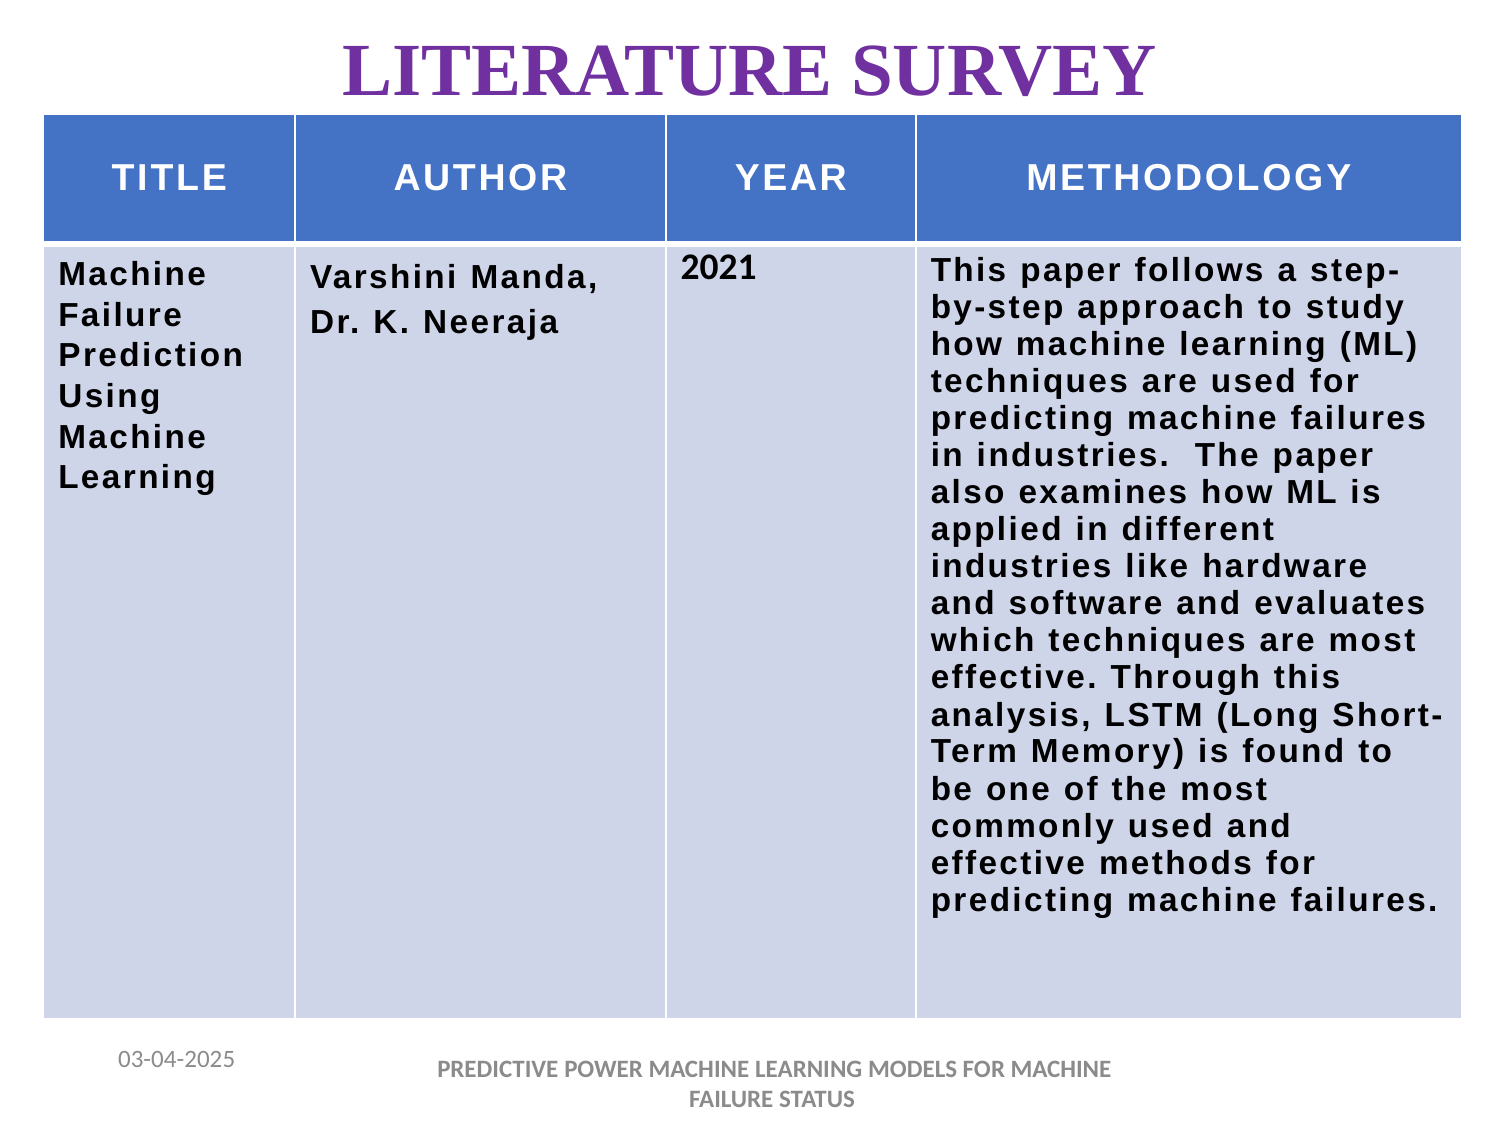

# LITERATURE SURVEY
| TITLE | AUTHOR | YEAR | METHODOLOGY |
| --- | --- | --- | --- |
| Machine Failure Prediction Using Machine  Learning | Varshini Manda, Dr. K. Neeraja | 2021 | This paper follows a step-by-step approach to study how machine learning (ML) techniques are used for predicting machine failures in industries. The paper also examines how ML is applied in different industries like hardware and software and evaluates which techniques are most effective. Through this analysis, LSTM (Long Short-Term Memory) is found to be one of the most commonly used and effective methods for predicting machine failures. |

03-04-2025

5
 PREDICTIVE POWER MACHINE LEARNING MODELS FOR MACHINE FAILURE STATUS